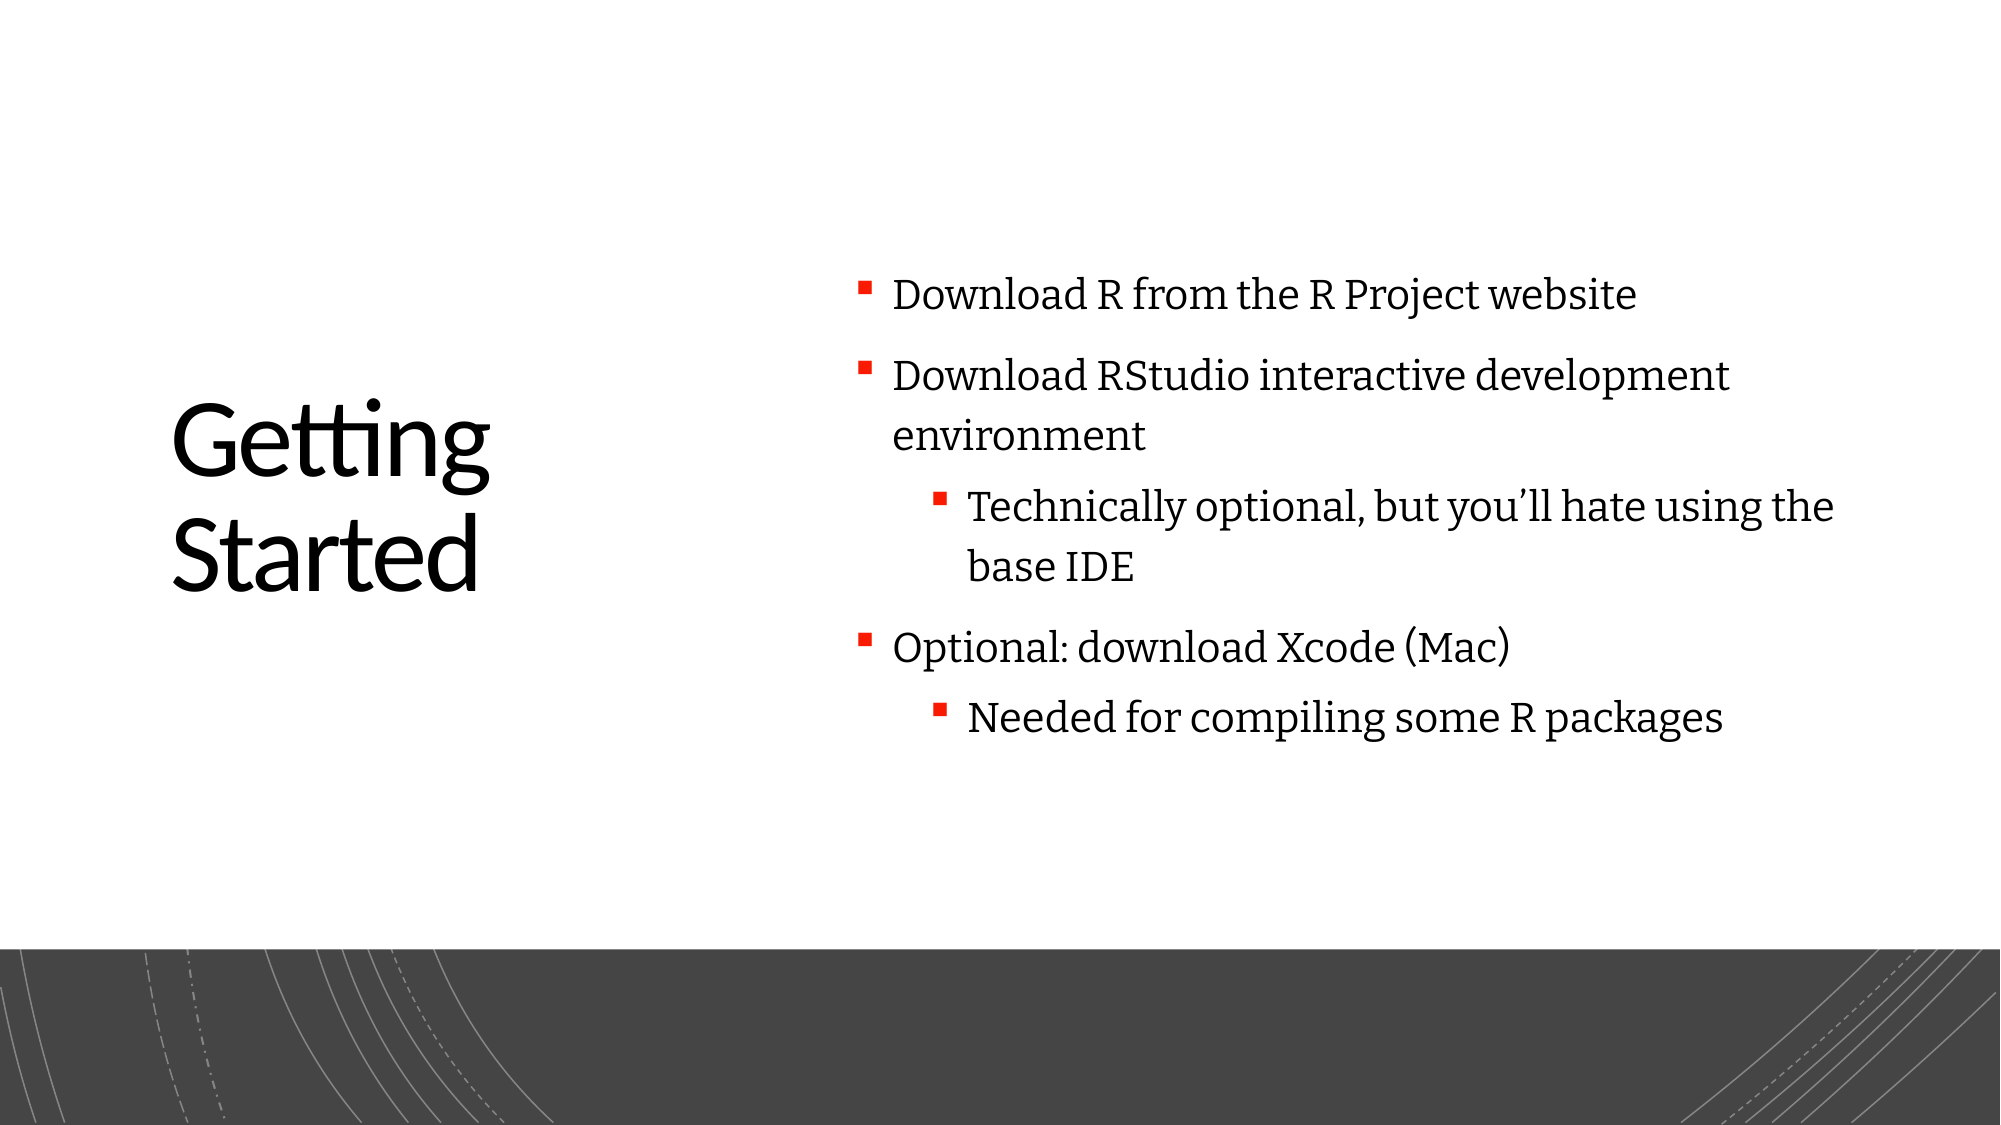

8
# Getting Started
Download R from the R Project website
Download RStudio interactive development environment
Technically optional, but you’ll hate using the base IDE
Optional: download Xcode (Mac)
Needed for compiling some R packages